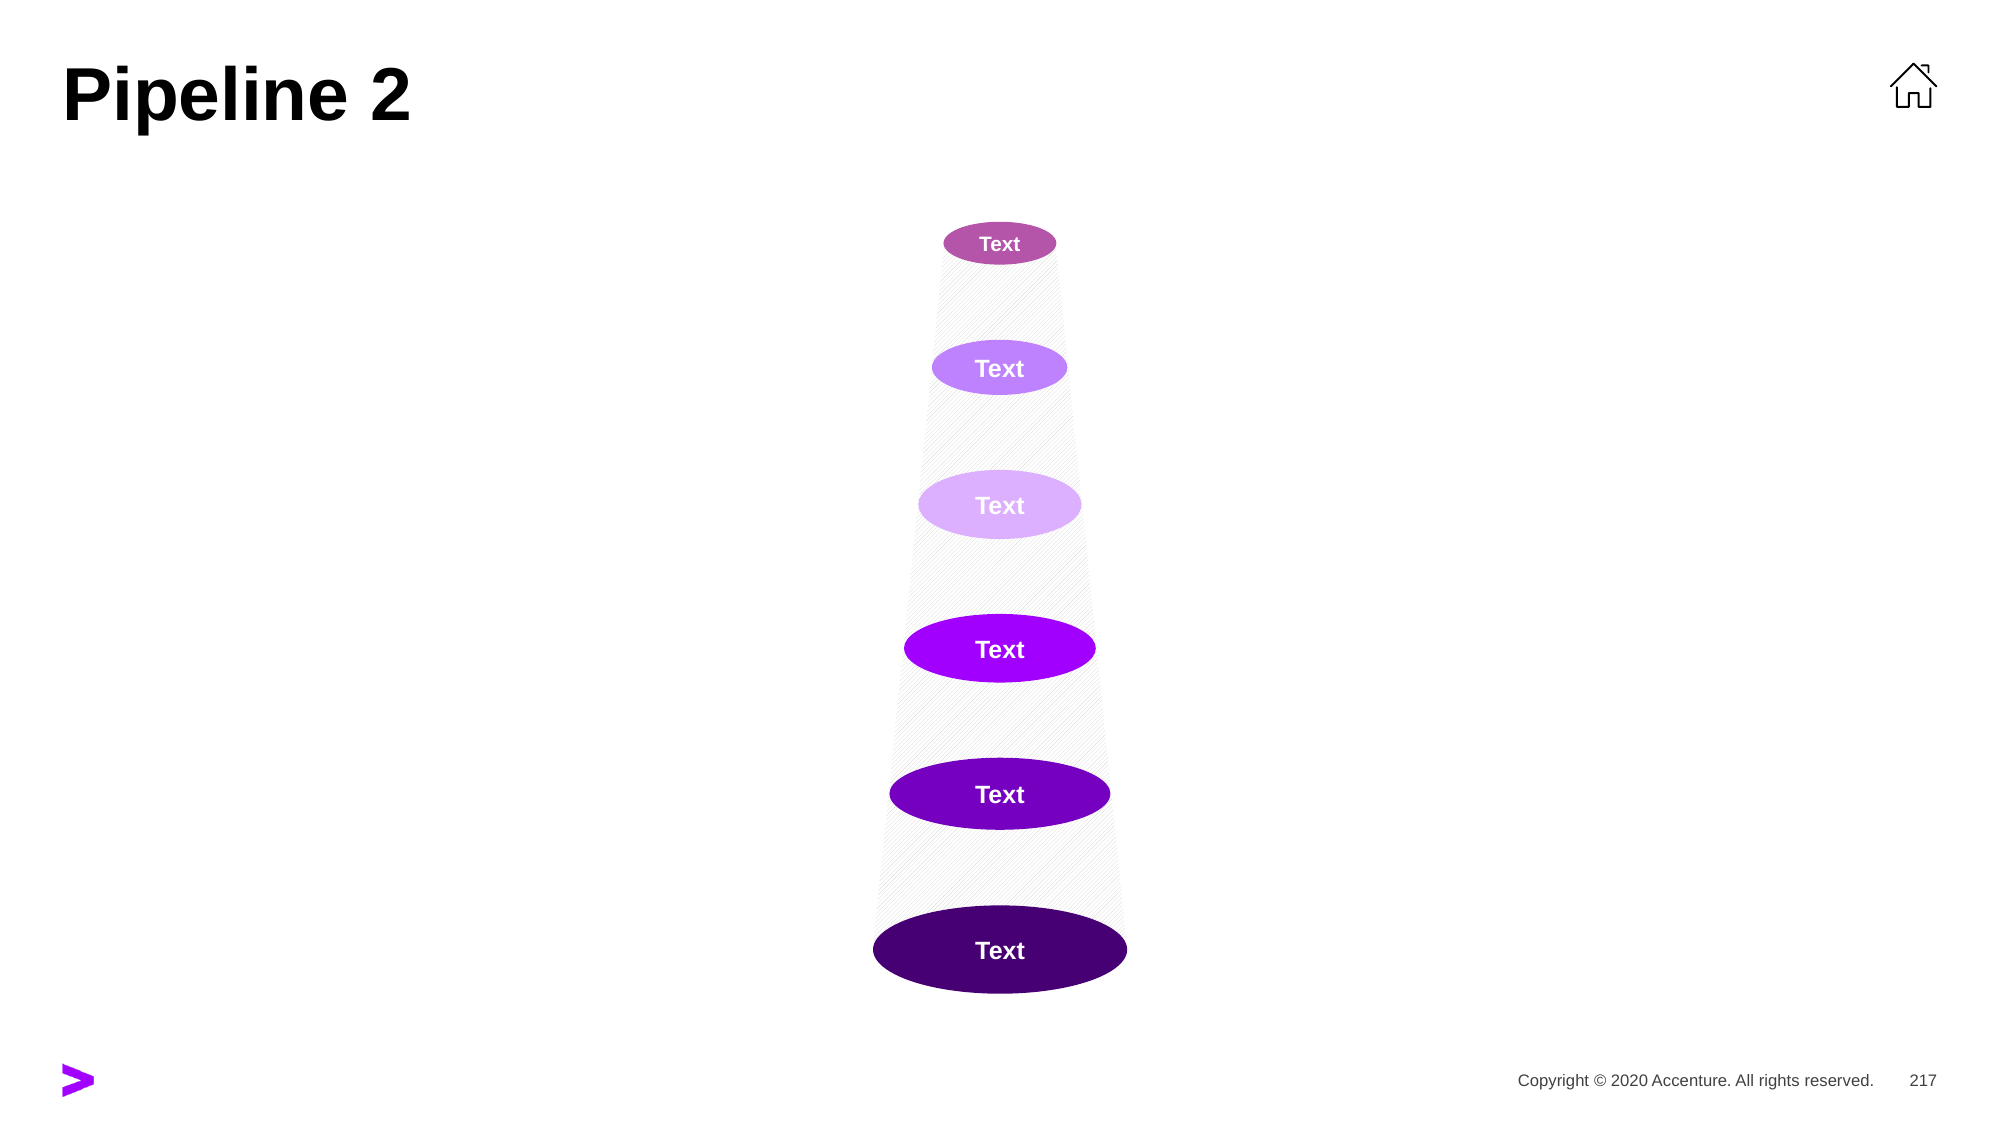

# Pipeline 2

Text

Text
Text
Text
Text
Text